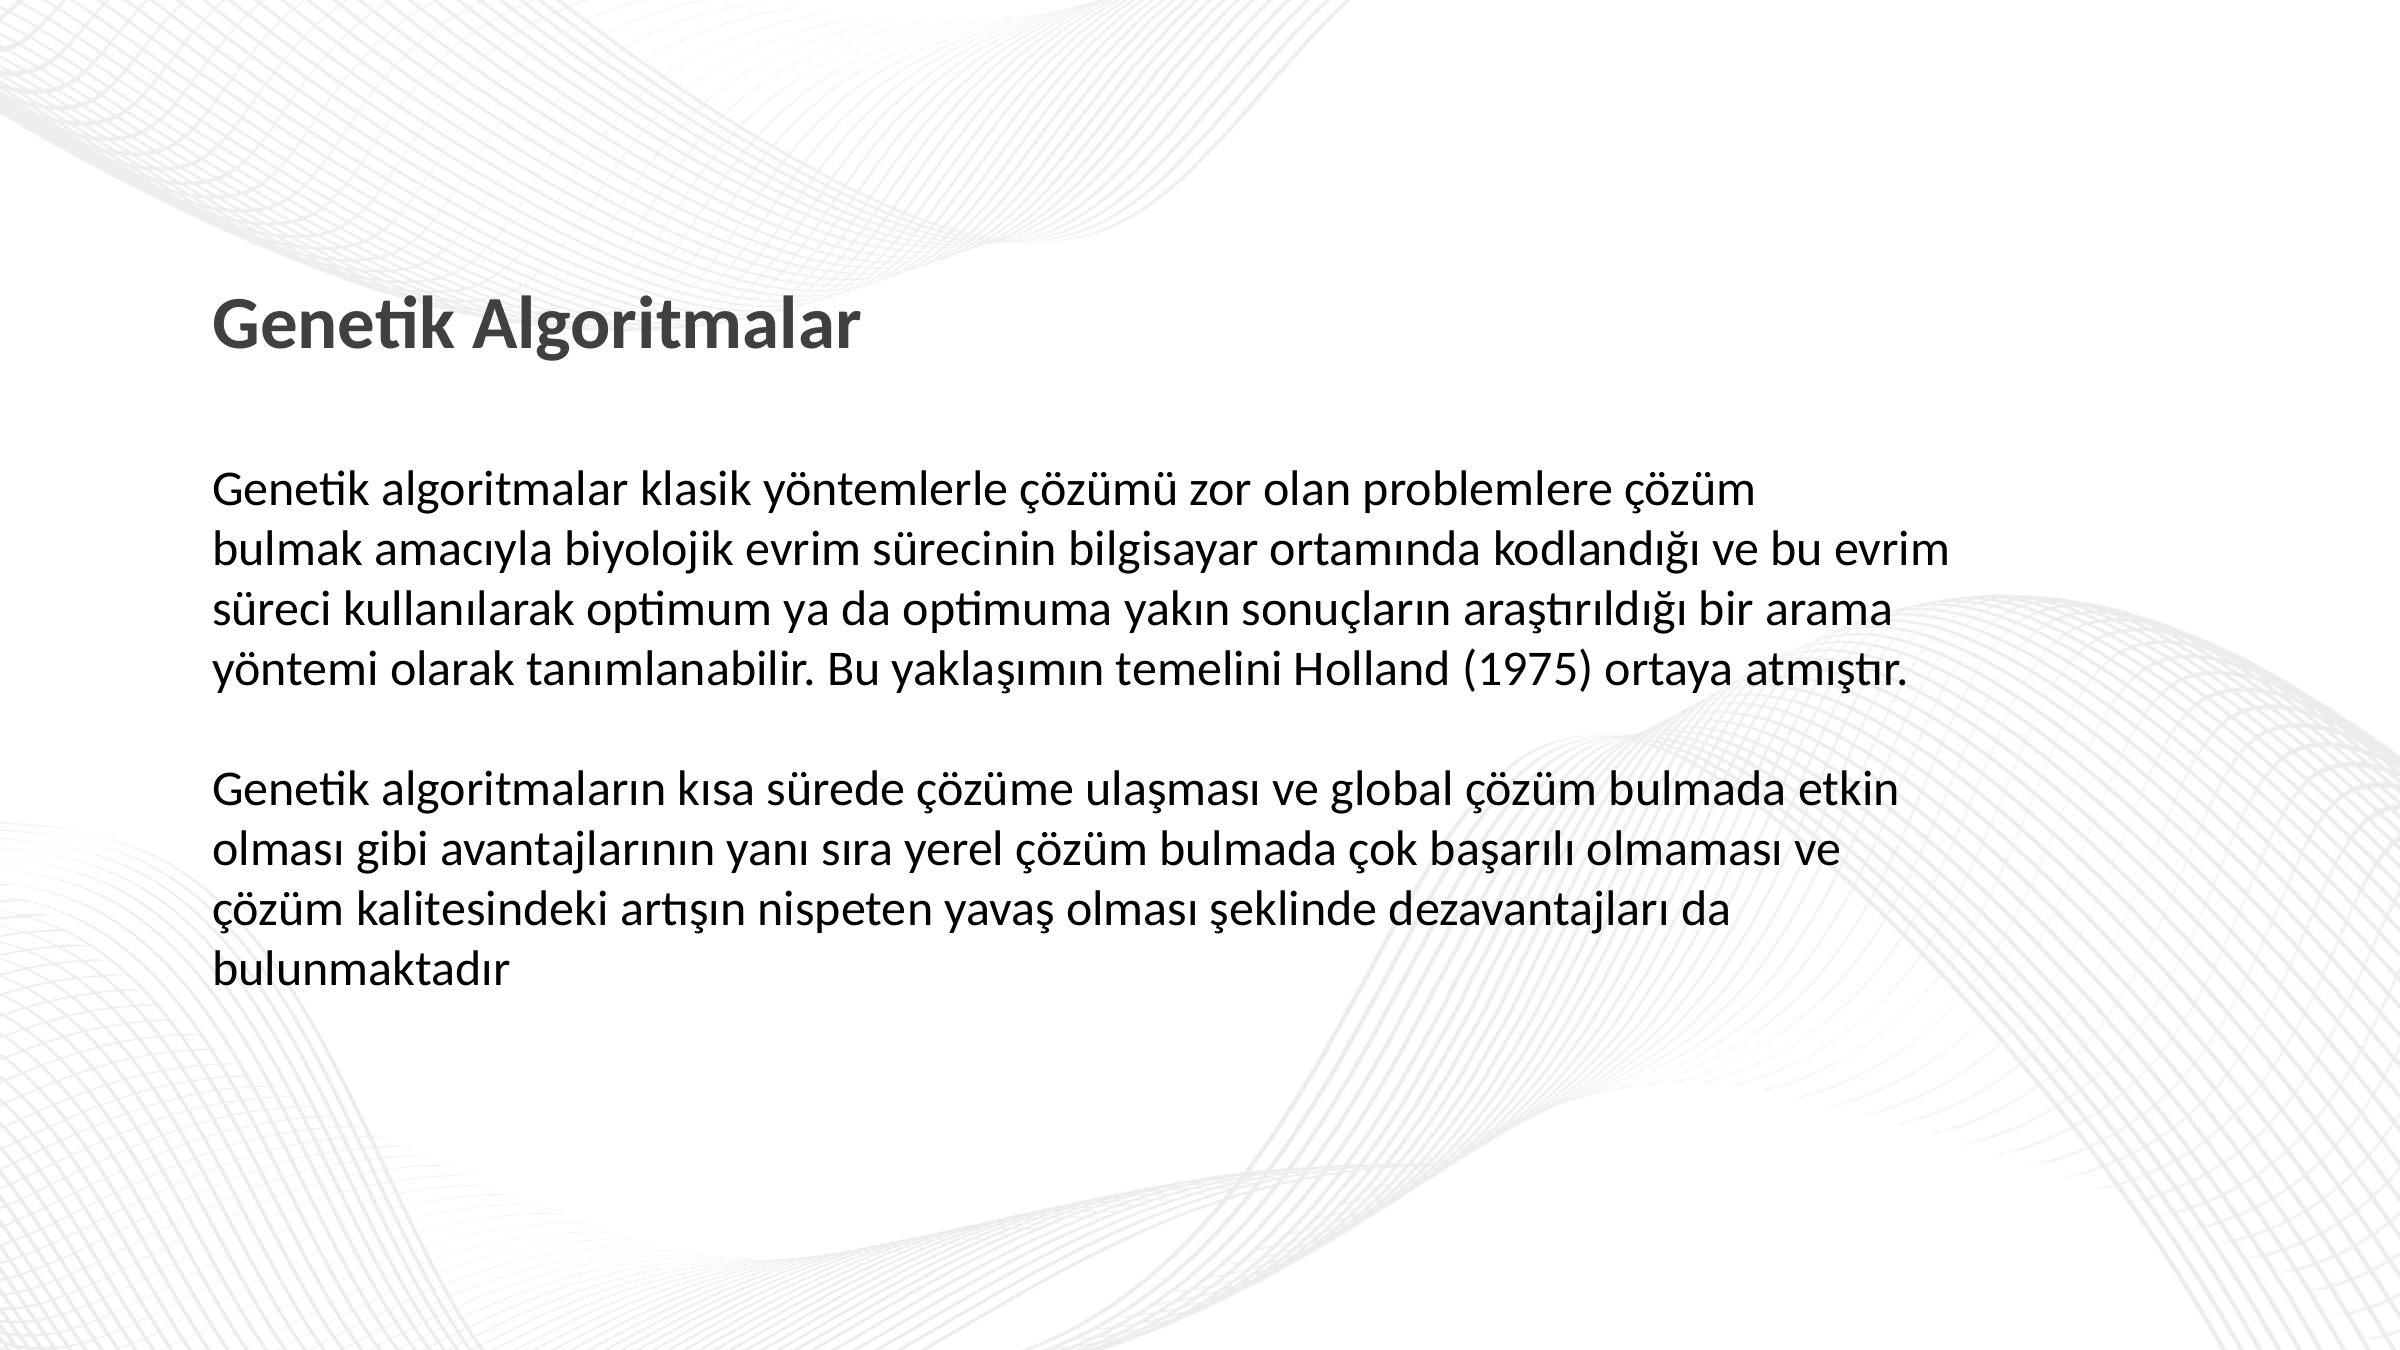

Genetik Algoritmalar
Genetik algoritmalar klasik yöntemlerle çözümü zor olan problemlere çözüm
bulmak amacıyla biyolojik evrim sürecinin bilgisayar ortamında kodlandığı ve bu evrim
süreci kullanılarak optimum ya da optimuma yakın sonuçların araştırıldığı bir arama
yöntemi olarak tanımlanabilir. Bu yaklaşımın temelini Holland (1975) ortaya atmıştır.

Genetik algoritmaların kısa sürede çözüme ulaşması ve global çözüm bulmada etkin olması gibi avantajlarının yanı sıra yerel çözüm bulmada çok başarılı olmaması ve çözüm kalitesindeki artışın nispeten yavaş olması şeklinde dezavantajları da bulunmaktadır